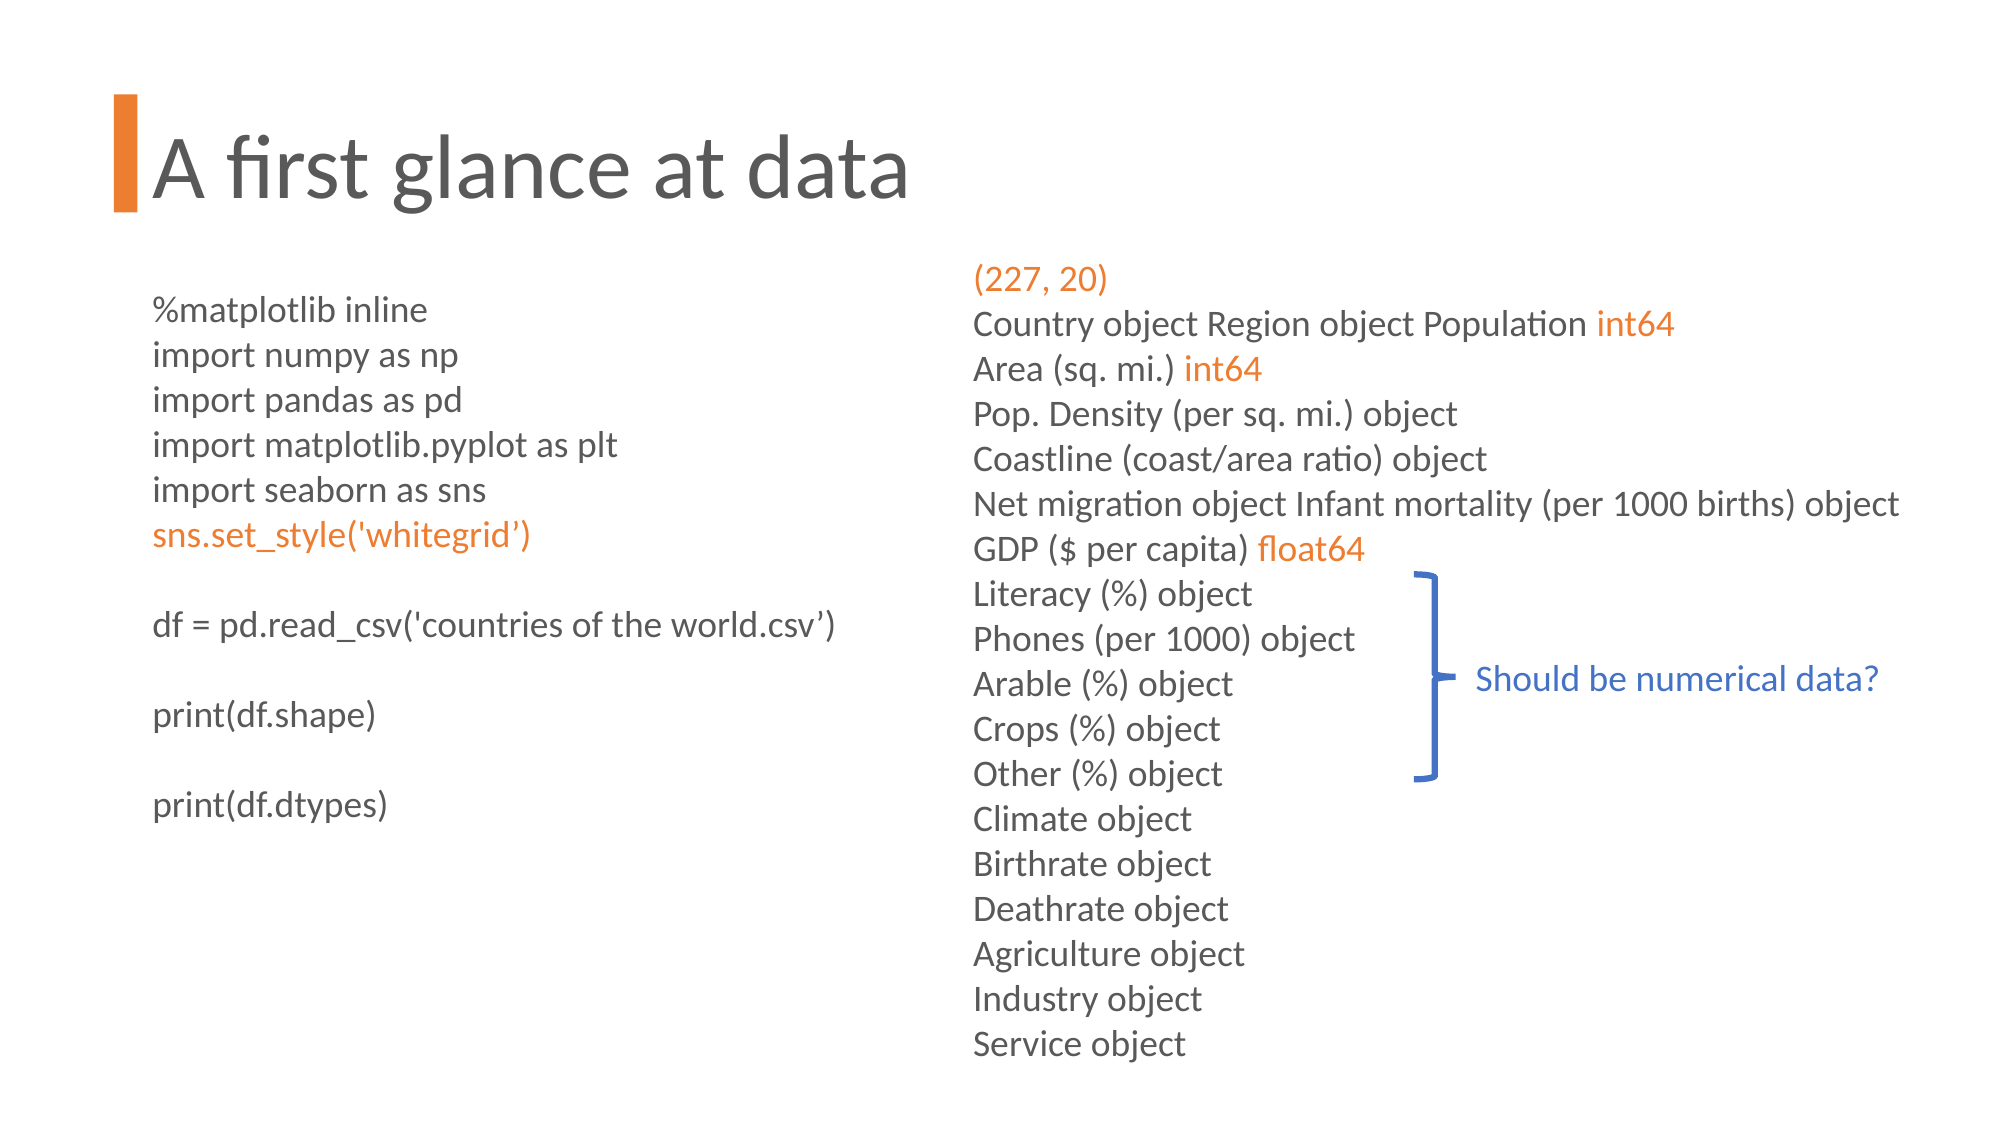

# A first glance at data
(227, 20)
Country object Region object Population int64
Area (sq. mi.) int64
Pop. Density (per sq. mi.) object
Coastline (coast/area ratio) object
Net migration object Infant mortality (per 1000 births) object GDP ($ per capita) float64
Literacy (%) object
Phones (per 1000) object
Arable (%) object
Crops (%) object
Other (%) object
Climate object
Birthrate object
Deathrate object
Agriculture object
Industry object
Service object

Should be numerical data?
%matplotlib inline
import numpy as np
import pandas as pd
import matplotlib.pyplot as plt
import seaborn as sns
sns.set_style('whitegrid’)

df = pd.read_csv('countries of the world.csv’)

print(df.shape)

print(df.dtypes)